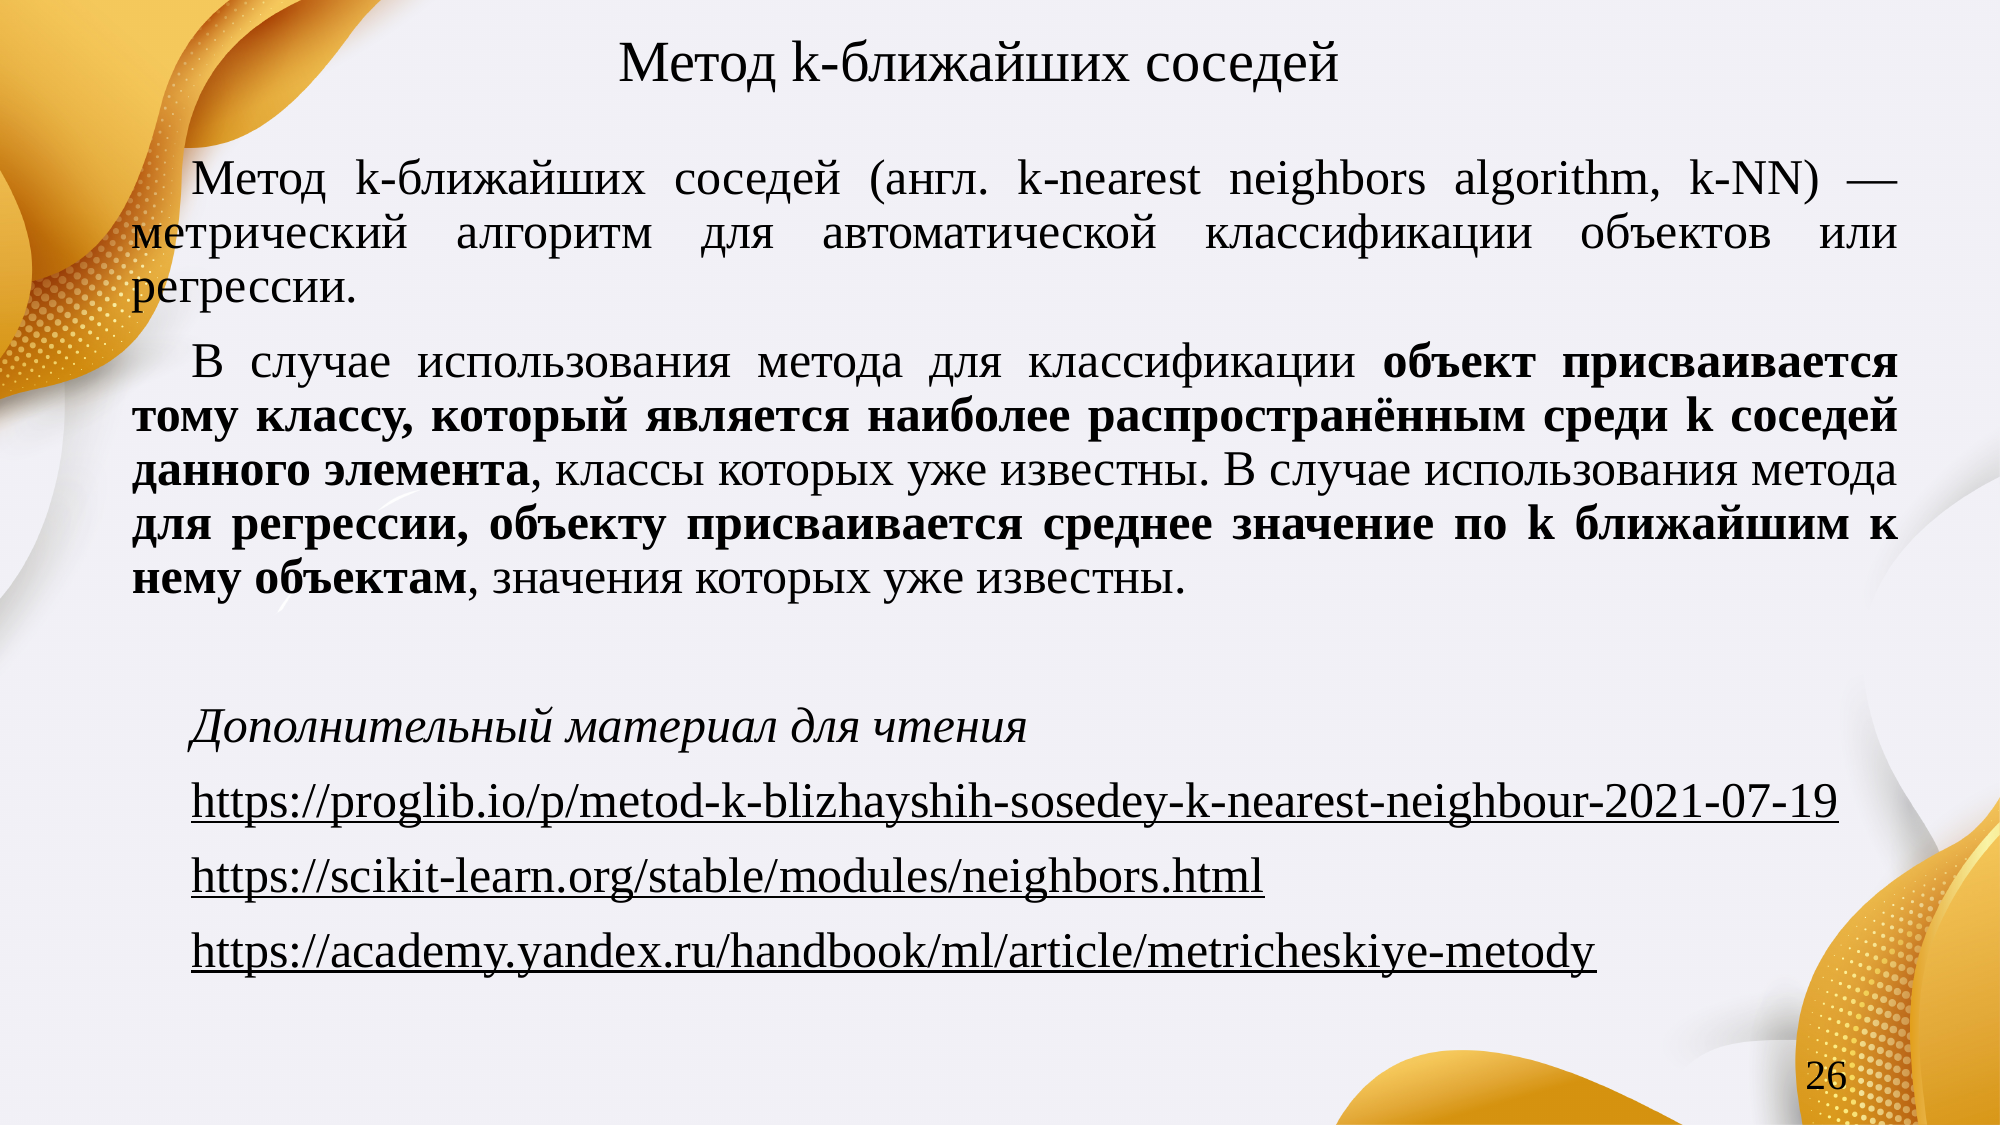

# Метод k-ближайших соседей
Метод k-ближайших соседей (англ. k-nearest neighbors algorithm, k-NN) — метрический алгоритм для автоматической классификации объектов или регрессии.
В случае использования метода для классификации объект присваивается тому классу, который является наиболее распространённым среди k соседей данного элемента, классы которых уже известны. В случае использования метода для регрессии, объекту присваивается среднее значение по k ближайшим к нему объектам, значения которых уже известны.

Дополнительный материал для чтения
https://proglib.io/p/metod-k-blizhayshih-sosedey-k-nearest-neighbour-2021-07-19
https://scikit-learn.org/stable/modules/neighbors.html
https://academy.yandex.ru/handbook/ml/article/metricheskiye-metody
26